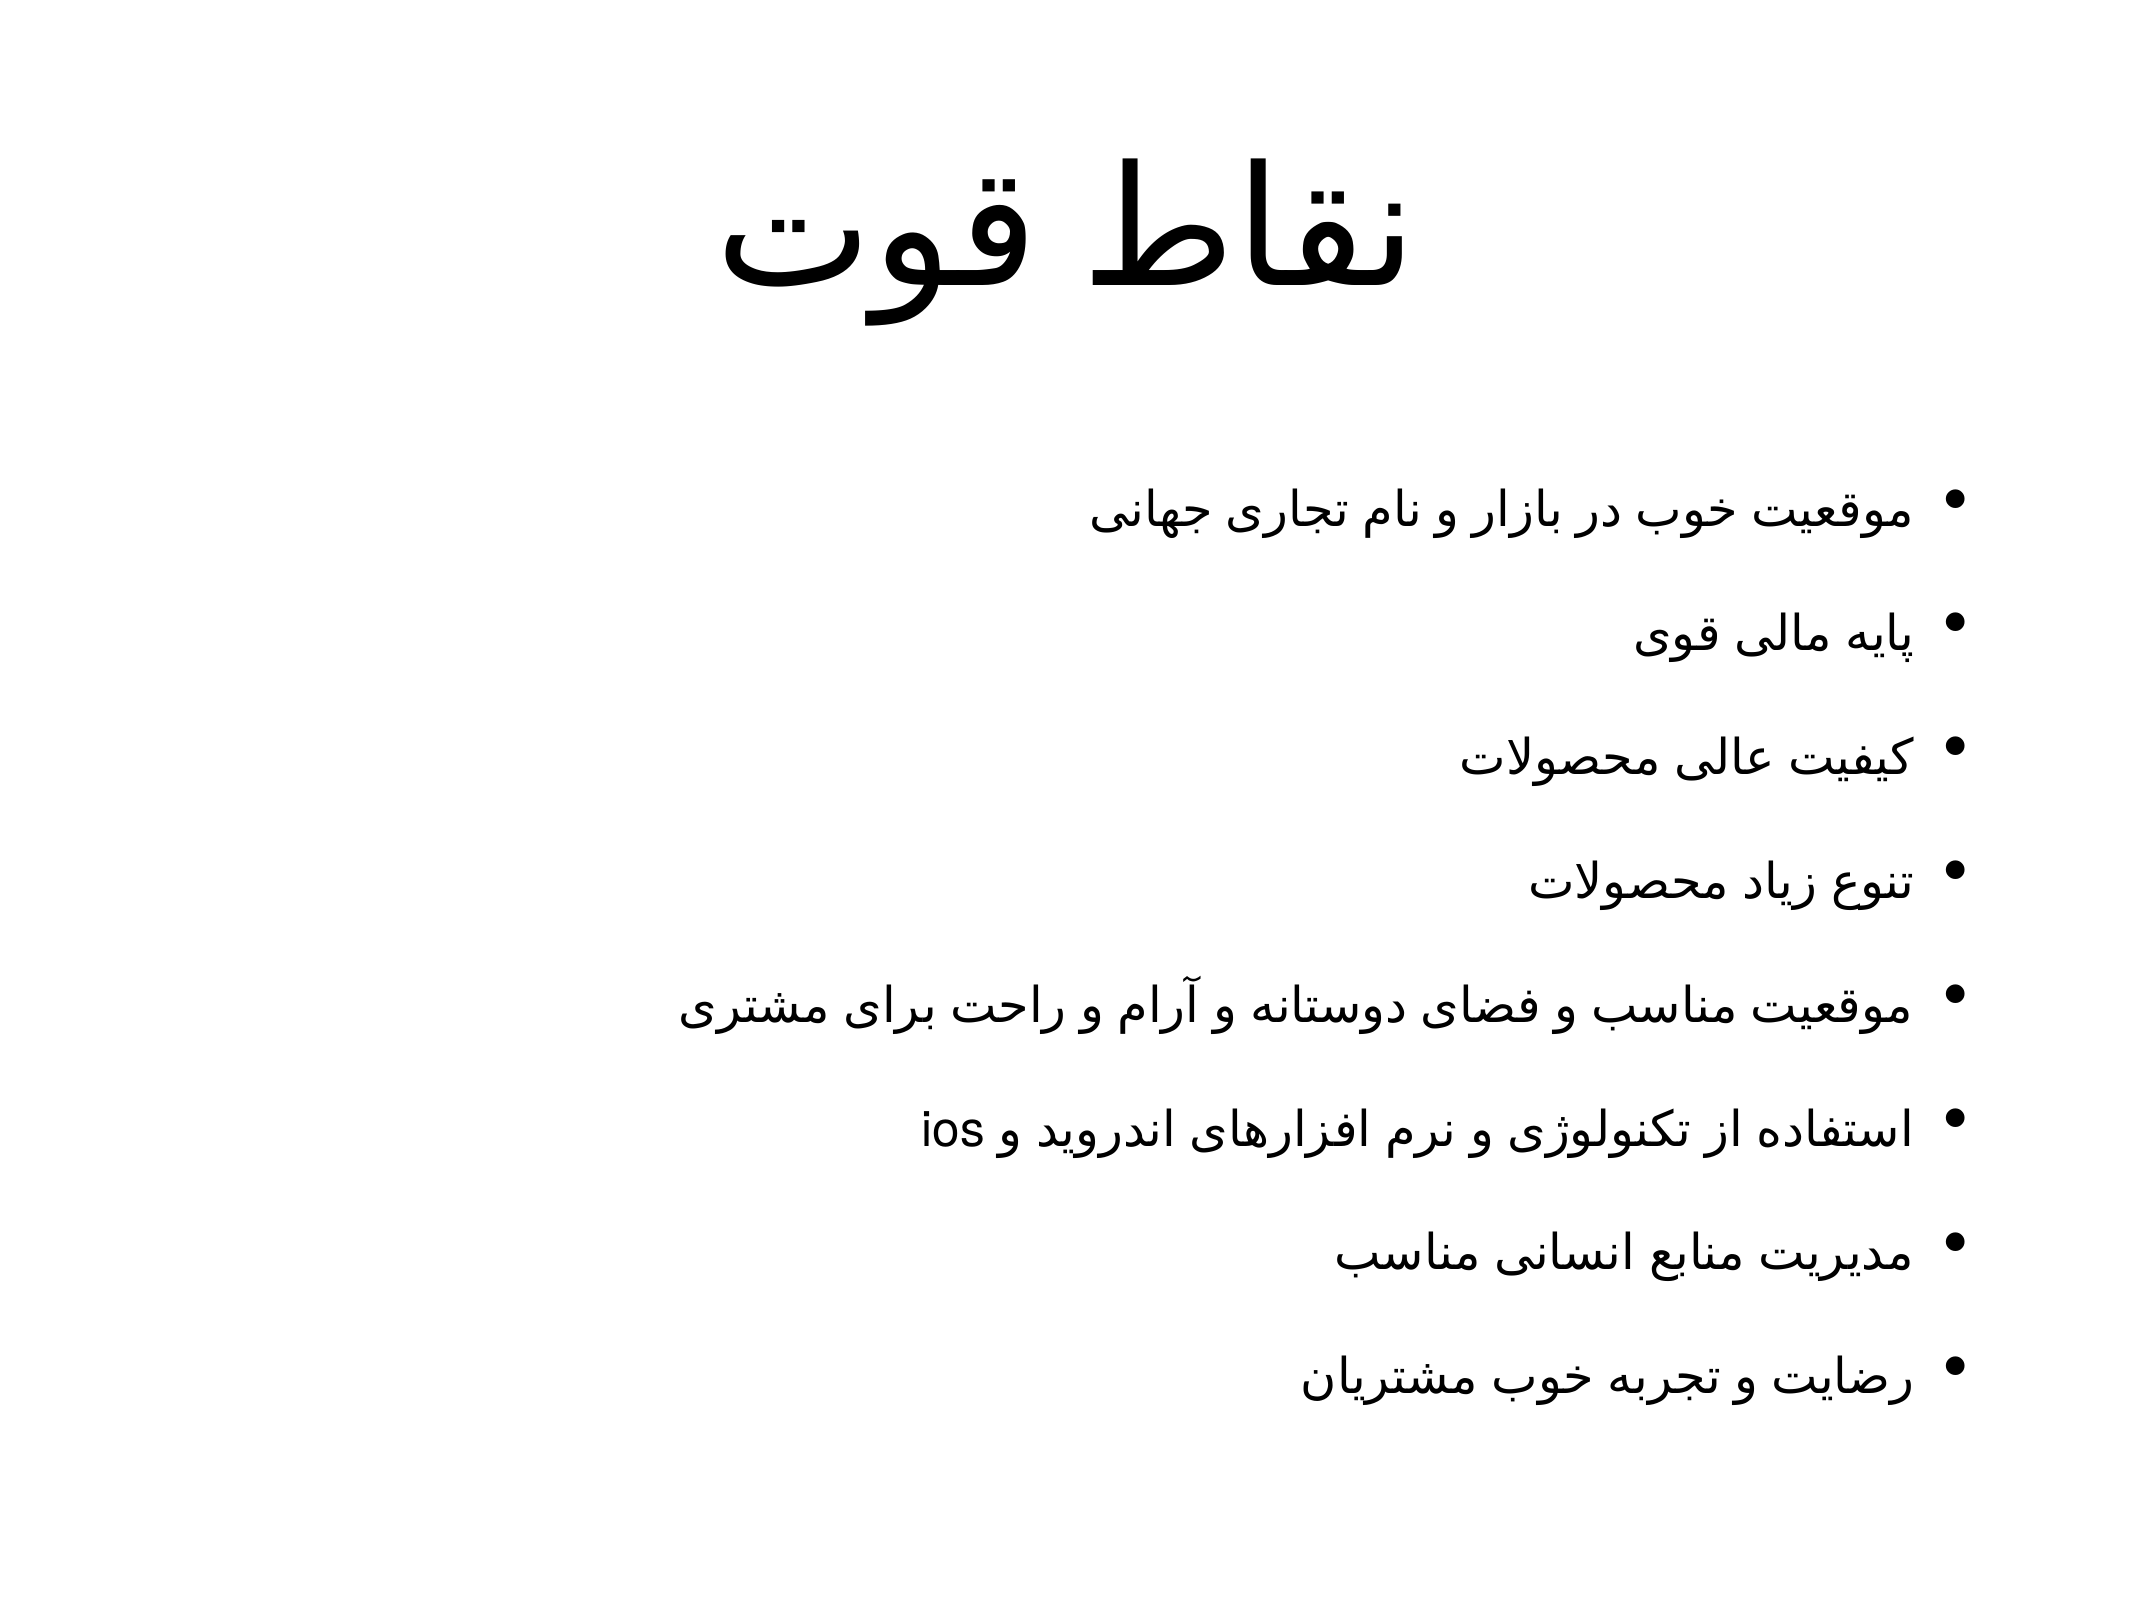

# نقاط قوت
موقعیت خوب در بازار و نام تجاری جهانی
پایه مالی قوی
کیفیت عالی محصولات
تنوع زیاد محصولات
موقعیت مناسب و فضای دوستانه و آرام و راحت برای مشتری
استفاده از تکنولوژی و نرم افزارهای اندروید و ios
مدیریت منابع انسانی مناسب
رضایت و تجربه خوب مشتریان